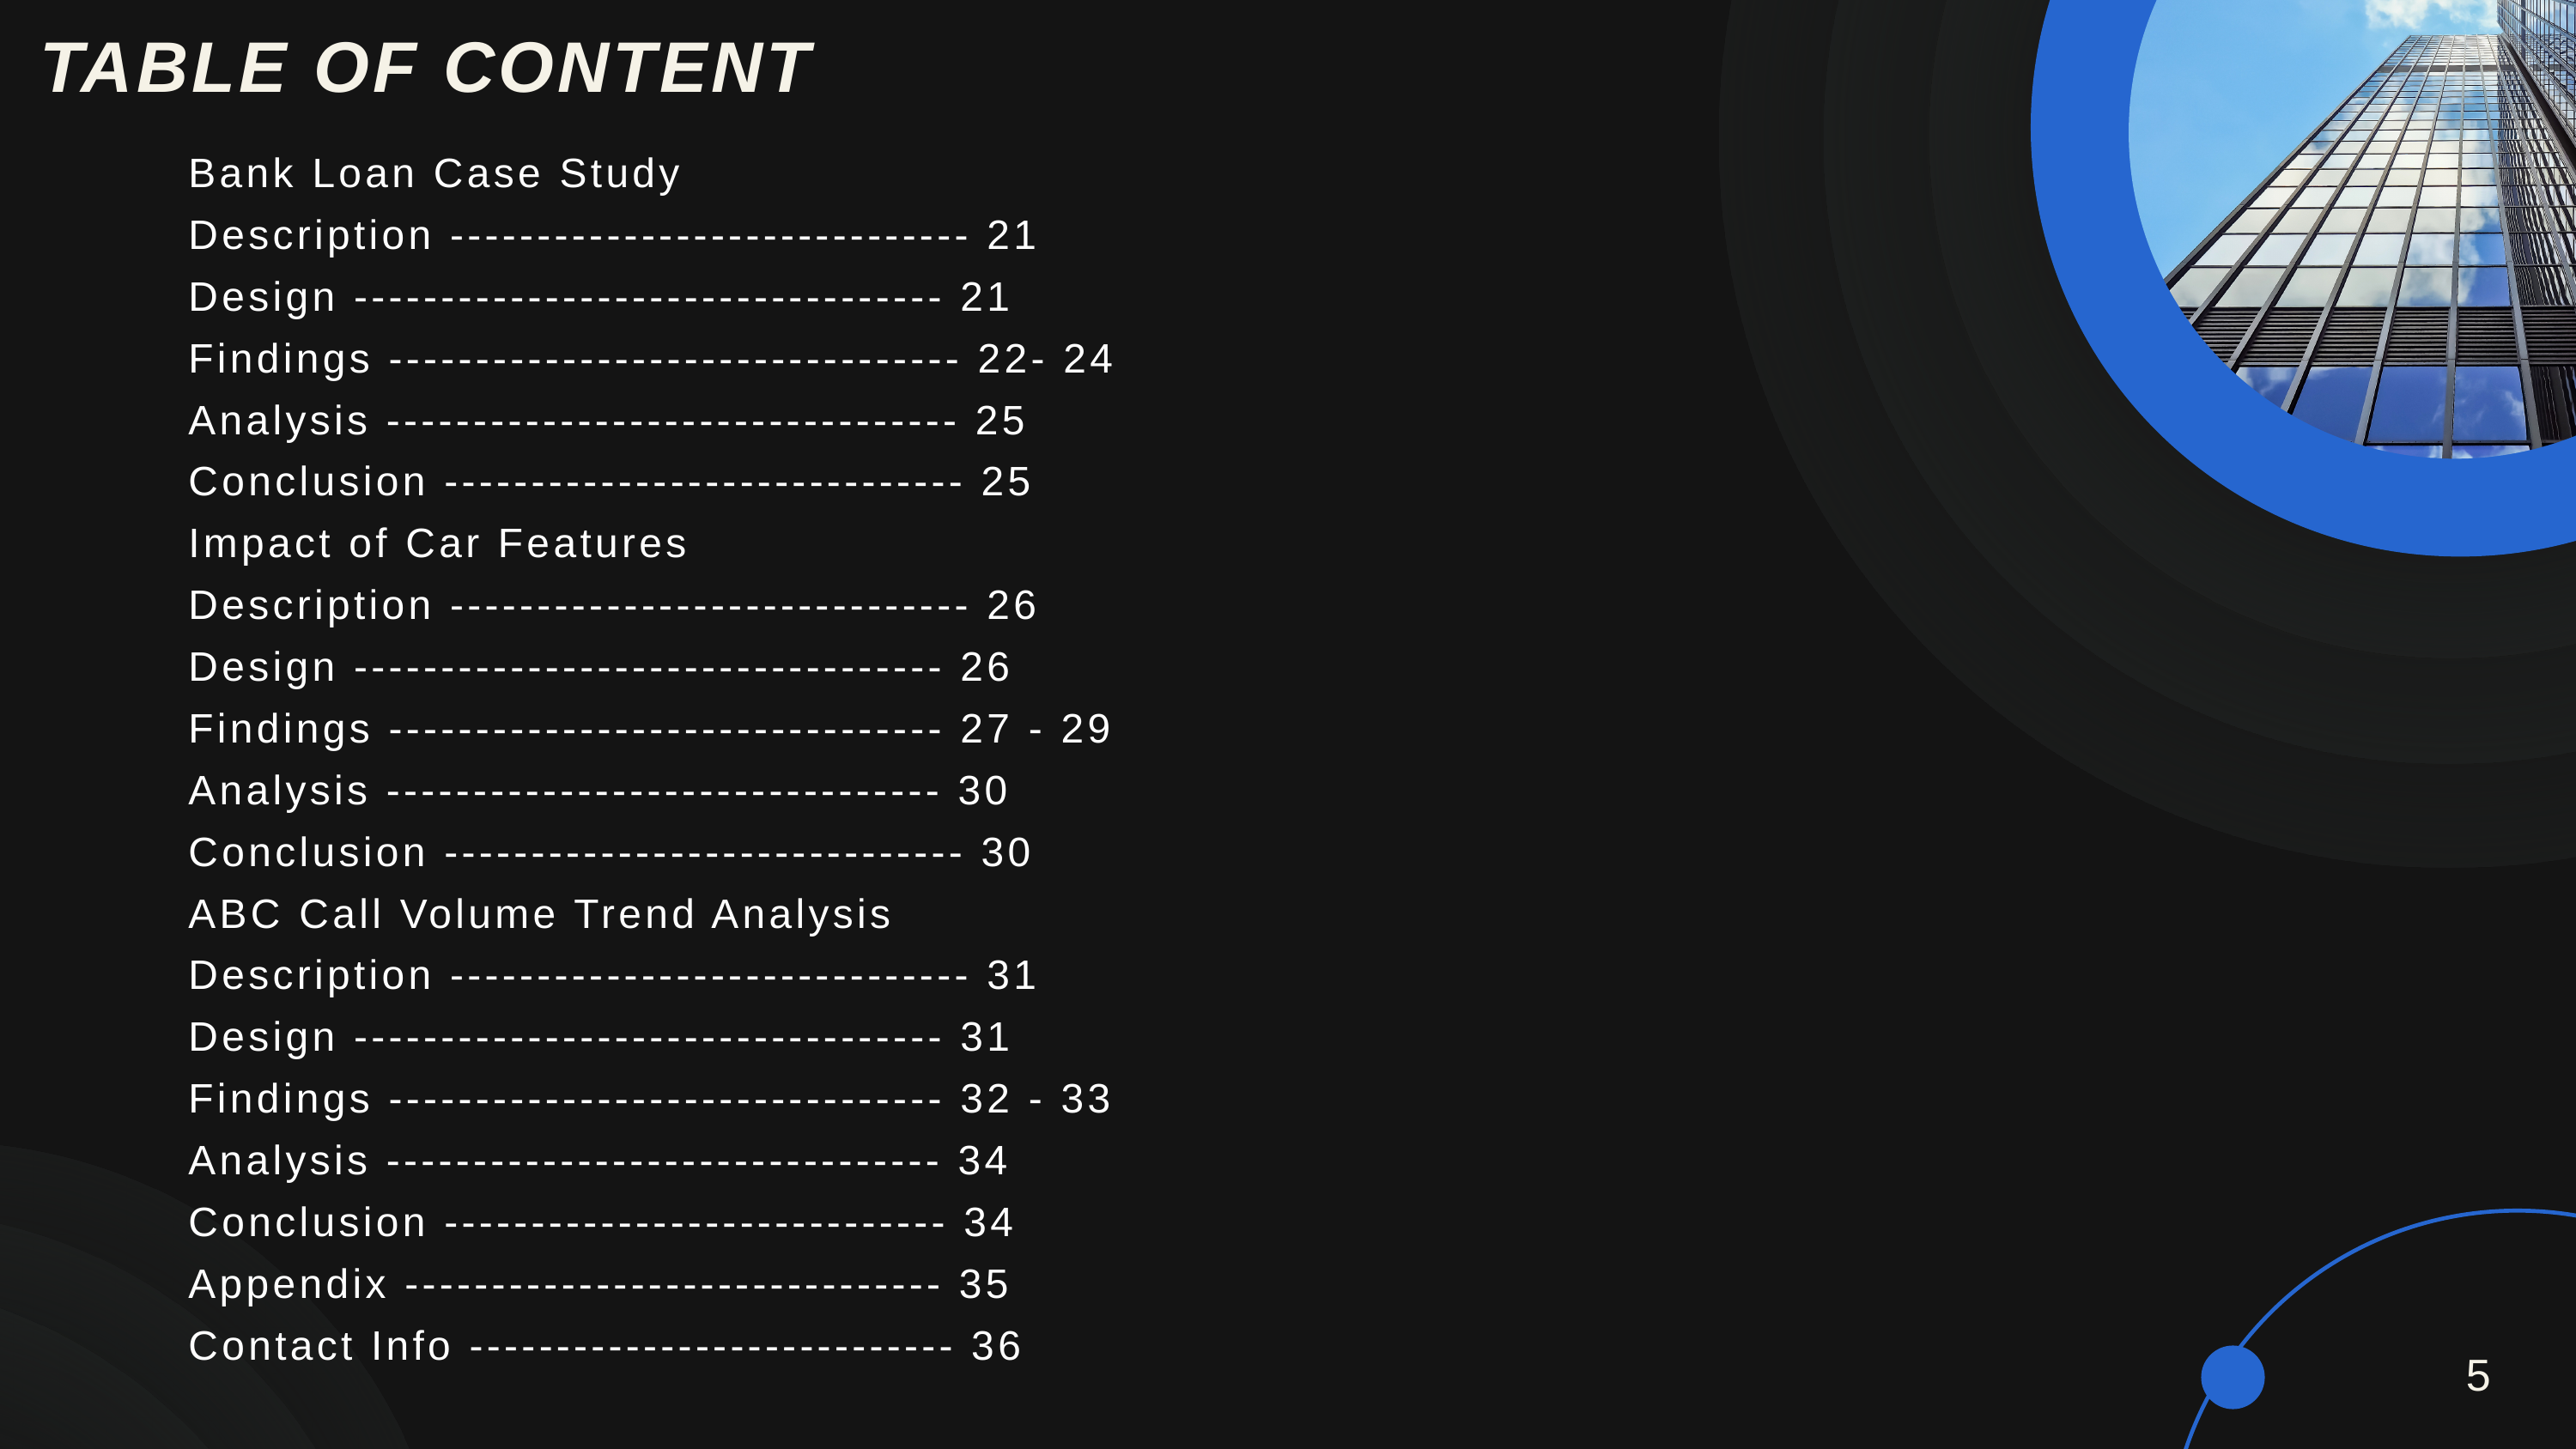

TABLE OF CONTENT
Bank Loan Case Study
Description ------------------------------ 21
Design ---------------------------------- 21
Findings --------------------------------- 22- 24
Analysis --------------------------------- 25
Conclusion ------------------------------ 25
Impact of Car Features
Description ------------------------------ 26
Design ---------------------------------- 26
Findings -------------------------------- 27 - 29
Analysis -------------------------------- 30
Conclusion ------------------------------ 30
ABC Call Volume Trend Analysis
Description ------------------------------ 31
Design ---------------------------------- 31
Findings -------------------------------- 32 - 33
Analysis -------------------------------- 34
Conclusion ----------------------------- 34
Appendix ------------------------------- 35
Contact Info ---------------------------- 36

5